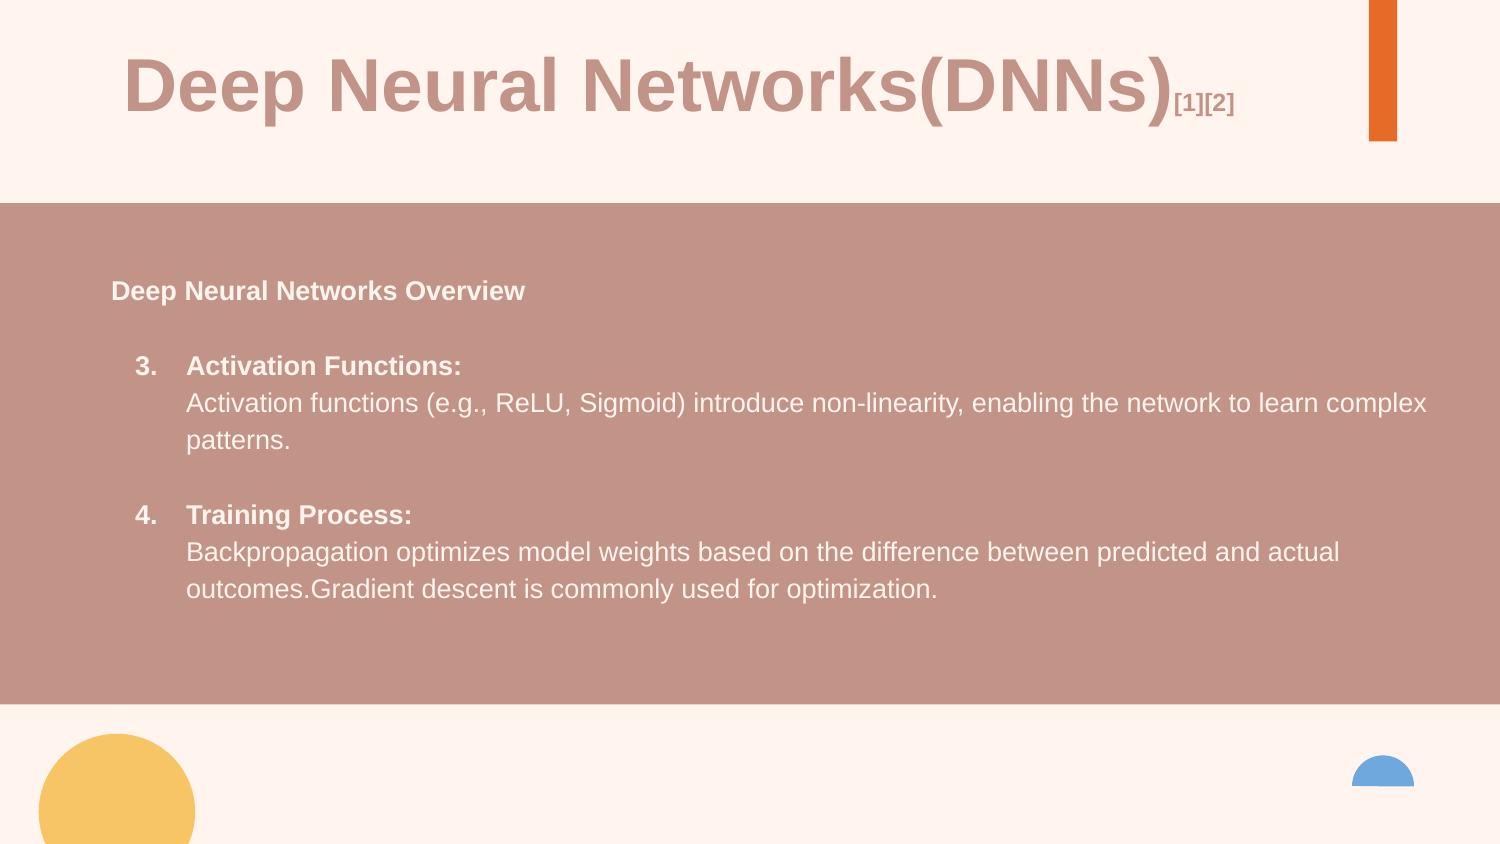

# Deep Neural Networks(DNNs)[1][2]

Deep Neural Networks Overview

Activation Functions:
Activation functions (e.g., ReLU, Sigmoid) introduce non-linearity, enabling the network to learn complex patterns.

Training Process:
Backpropagation optimizes model weights based on the difference between predicted and actual outcomes.Gradient descent is commonly used for optimization.